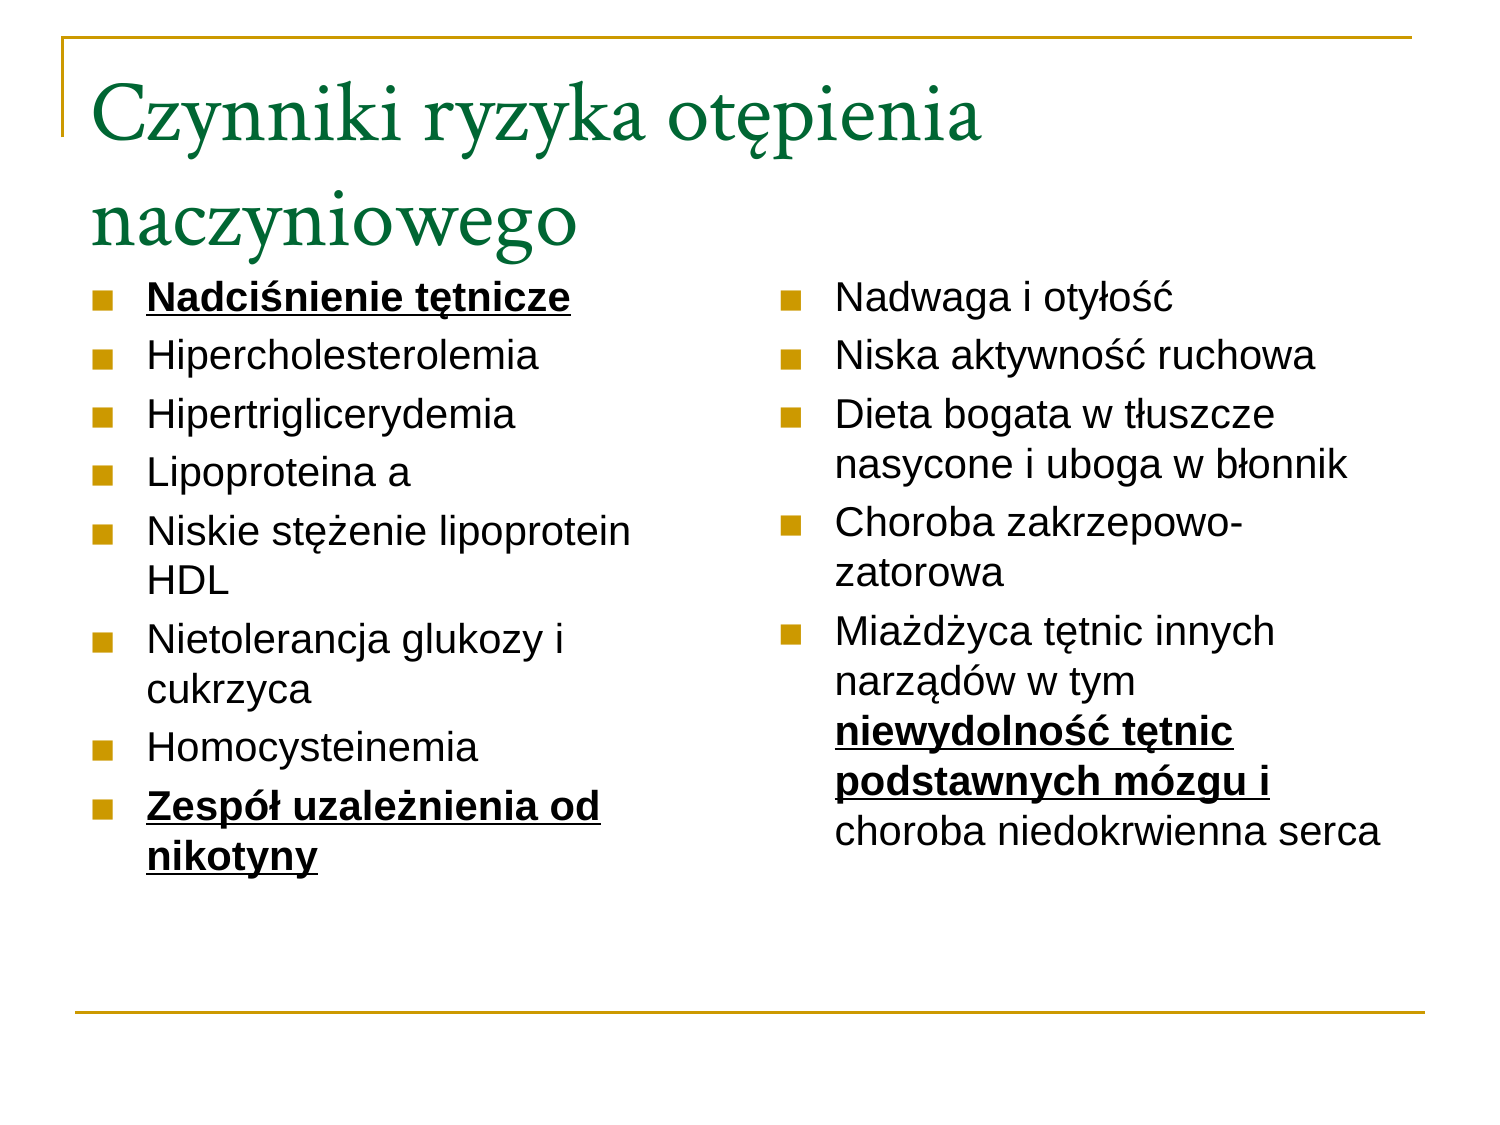

# Czynniki ryzyka otępienia naczyniowego
Nadciśnienie tętnicze
Hipercholesterolemia
Hipertriglicerydemia
Lipoproteina a
Niskie stężenie lipoprotein HDL
Nietolerancja glukozy i cukrzyca
Homocysteinemia
Zespół uzależnienia od nikotyny

Nadwaga i otyłość
Niska aktywność ruchowa
Dieta bogata w tłuszcze nasycone i uboga w błonnik
Choroba zakrzepowo-zatorowa
Miażdżyca tętnic innych narządów w tym niewydolność tętnic podstawnych mózgu i choroba niedokrwienna serca